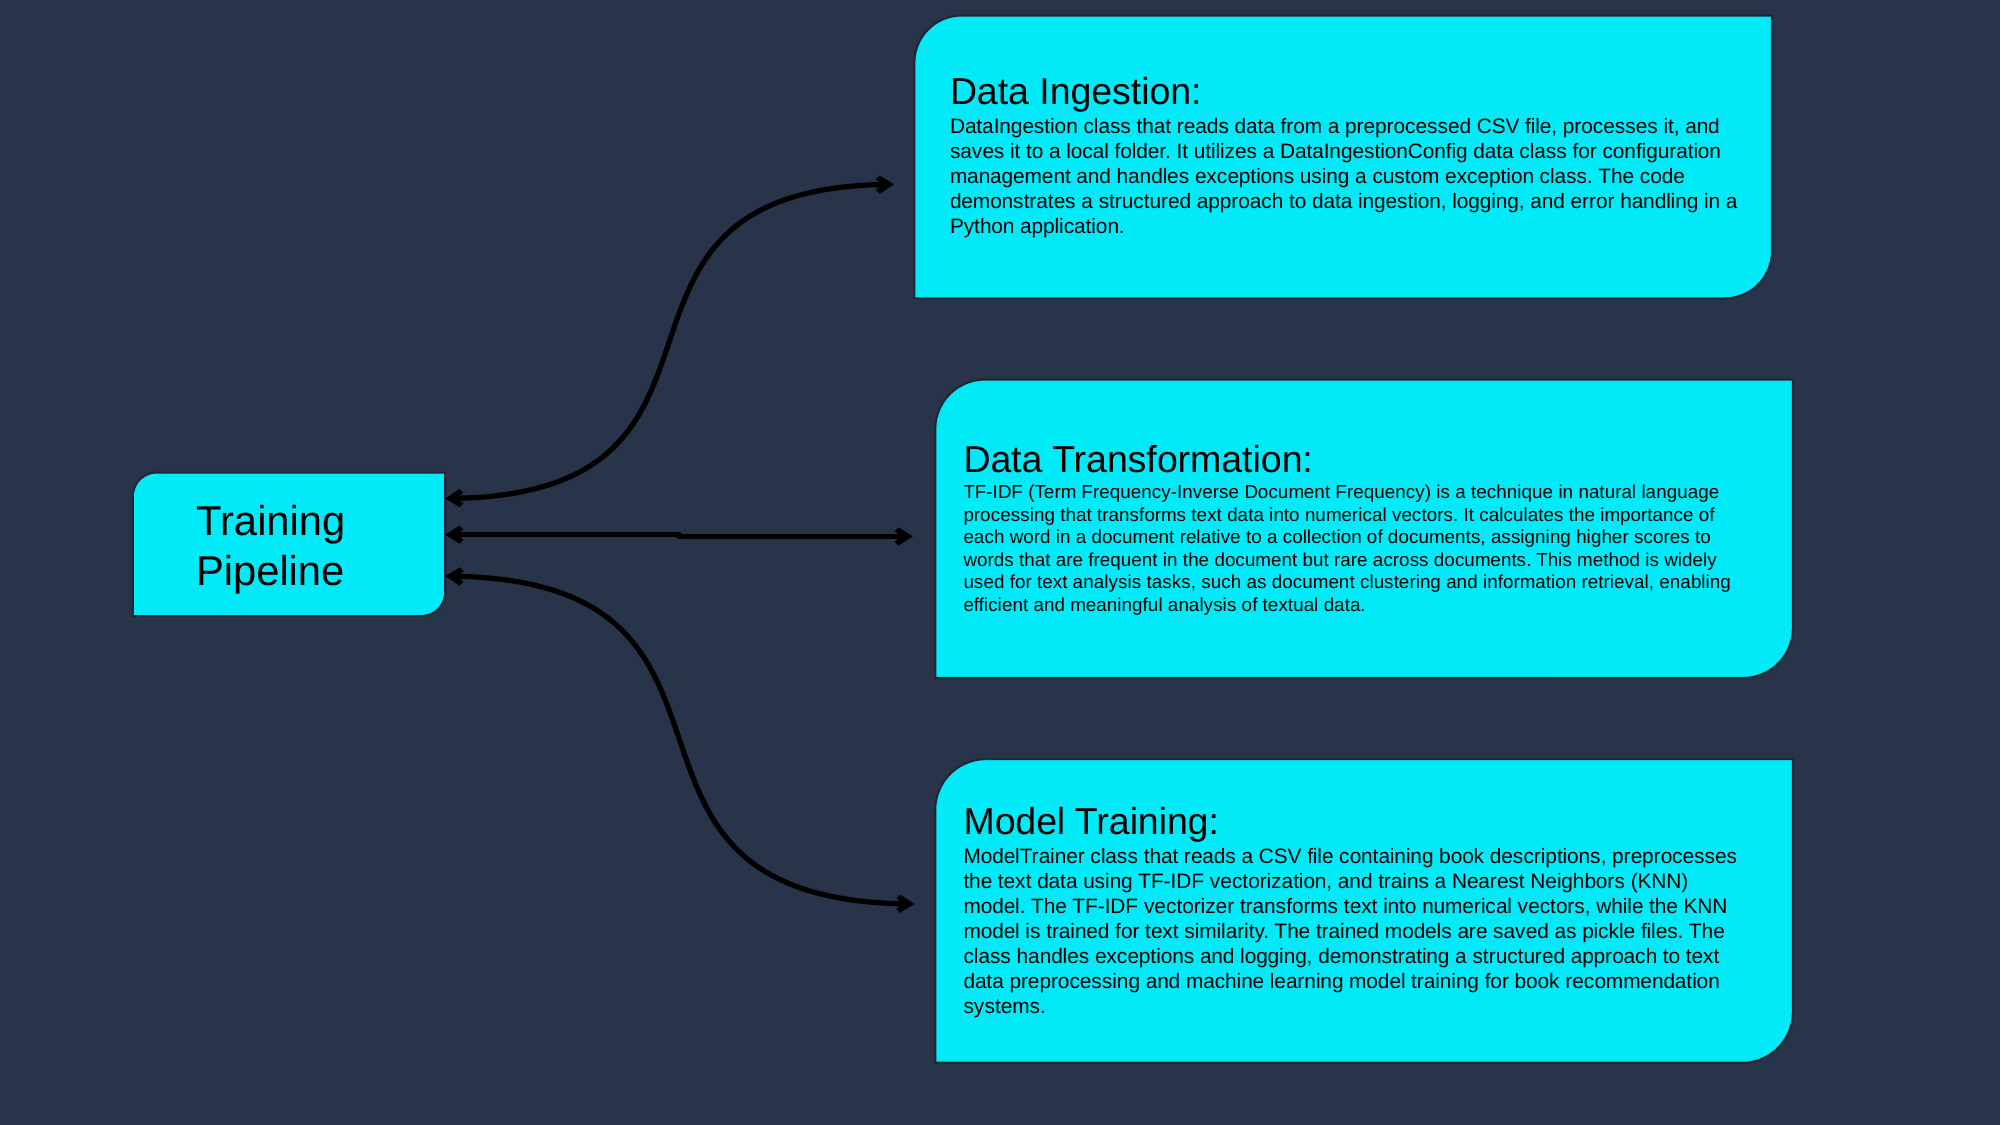

Data Ingestion:
DataIngestion class that reads data from a preprocessed CSV file, processes it, and saves it to a local folder. It utilizes a DataIngestionConfig data class for configuration management and handles exceptions using a custom exception class. The code demonstrates a structured approach to data ingestion, logging, and error handling in a Python application.

Data Transformation:
TF-IDF (Term Frequency-Inverse Document Frequency) is a technique in natural language processing that transforms text data into numerical vectors. It calculates the importance of each word in a document relative to a collection of documents, assigning higher scores to words that are frequent in the document but rare across documents. This method is widely used for text analysis tasks, such as document clustering and information retrieval, enabling efficient and meaningful analysis of textual data.

Training
Pipeline

Model Training:
ModelTrainer class that reads a CSV file containing book descriptions, preprocesses the text data using TF-IDF vectorization, and trains a Nearest Neighbors (KNN) model. The TF-IDF vectorizer transforms text into numerical vectors, while the KNN model is trained for text similarity. The trained models are saved as pickle files. The class handles exceptions and logging, demonstrating a structured approach to text data preprocessing and machine learning model training for book recommendation systems.